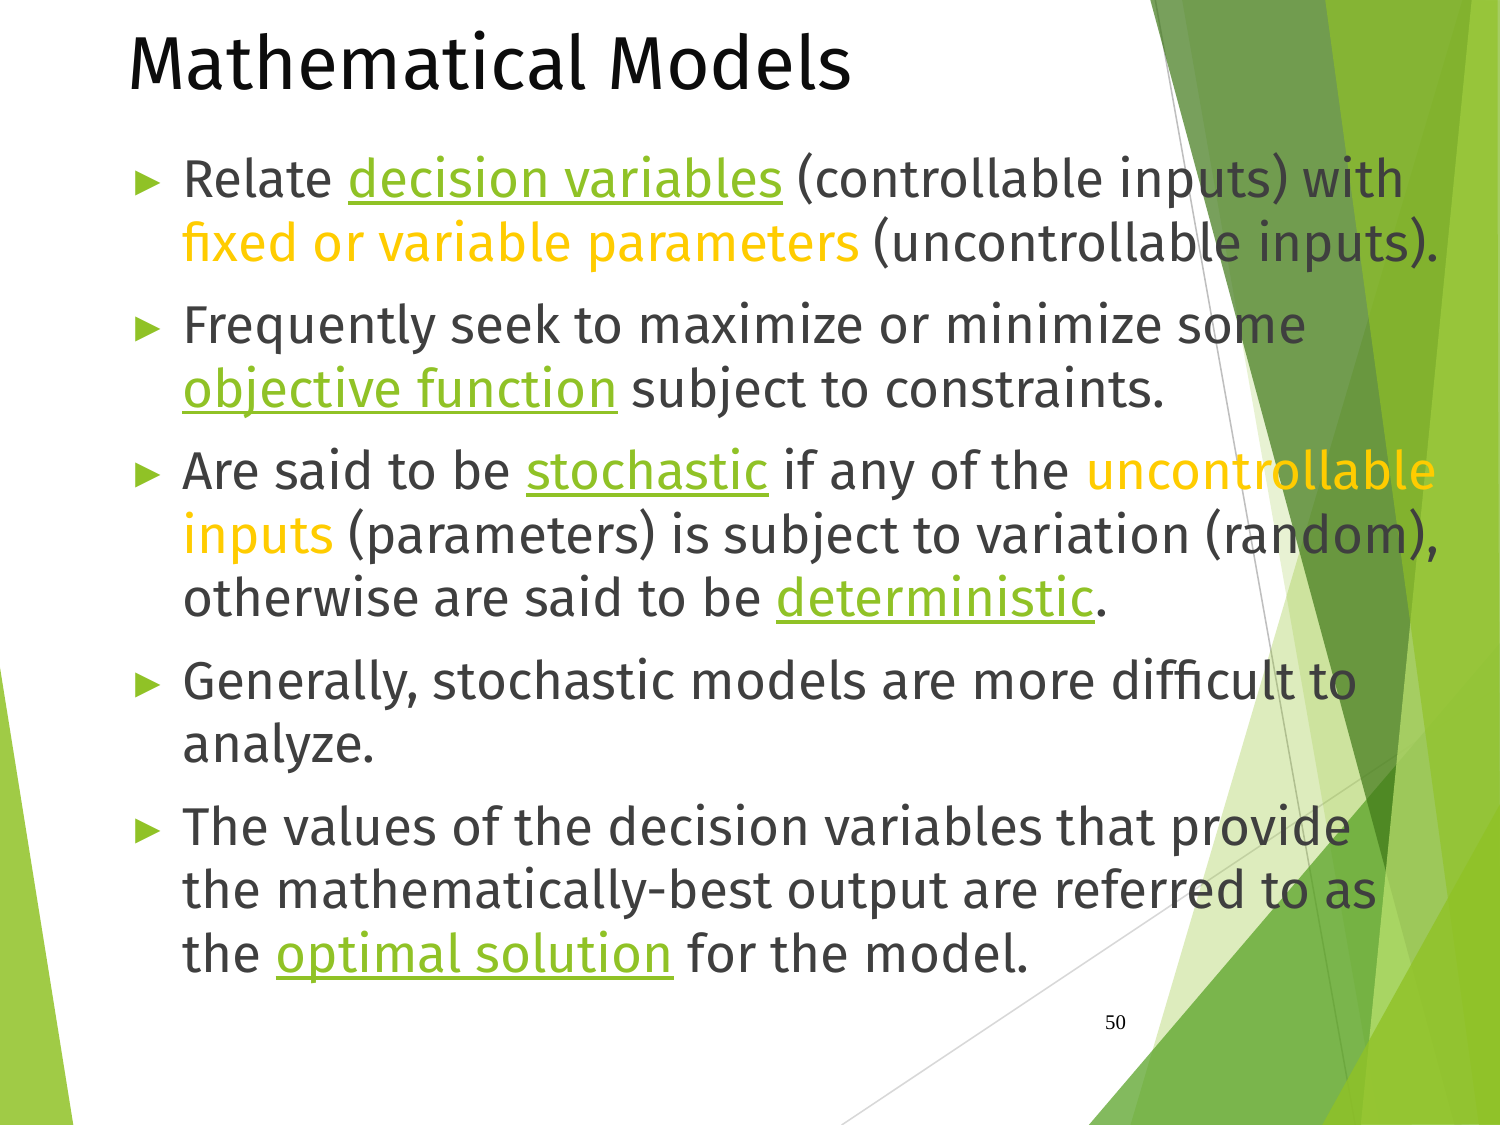

# Mathematical Models
Relate decision variables (controllable inputs) with fixed or variable parameters (uncontrollable inputs).
Frequently seek to maximize or minimize some objective function subject to constraints.
Are said to be stochastic if any of the uncontrollable inputs (parameters) is subject to variation (random), otherwise are said to be deterministic.
Generally, stochastic models are more difficult to analyze.
The values of the decision variables that provide the mathematically-best output are referred to as the optimal solution for the model.
50